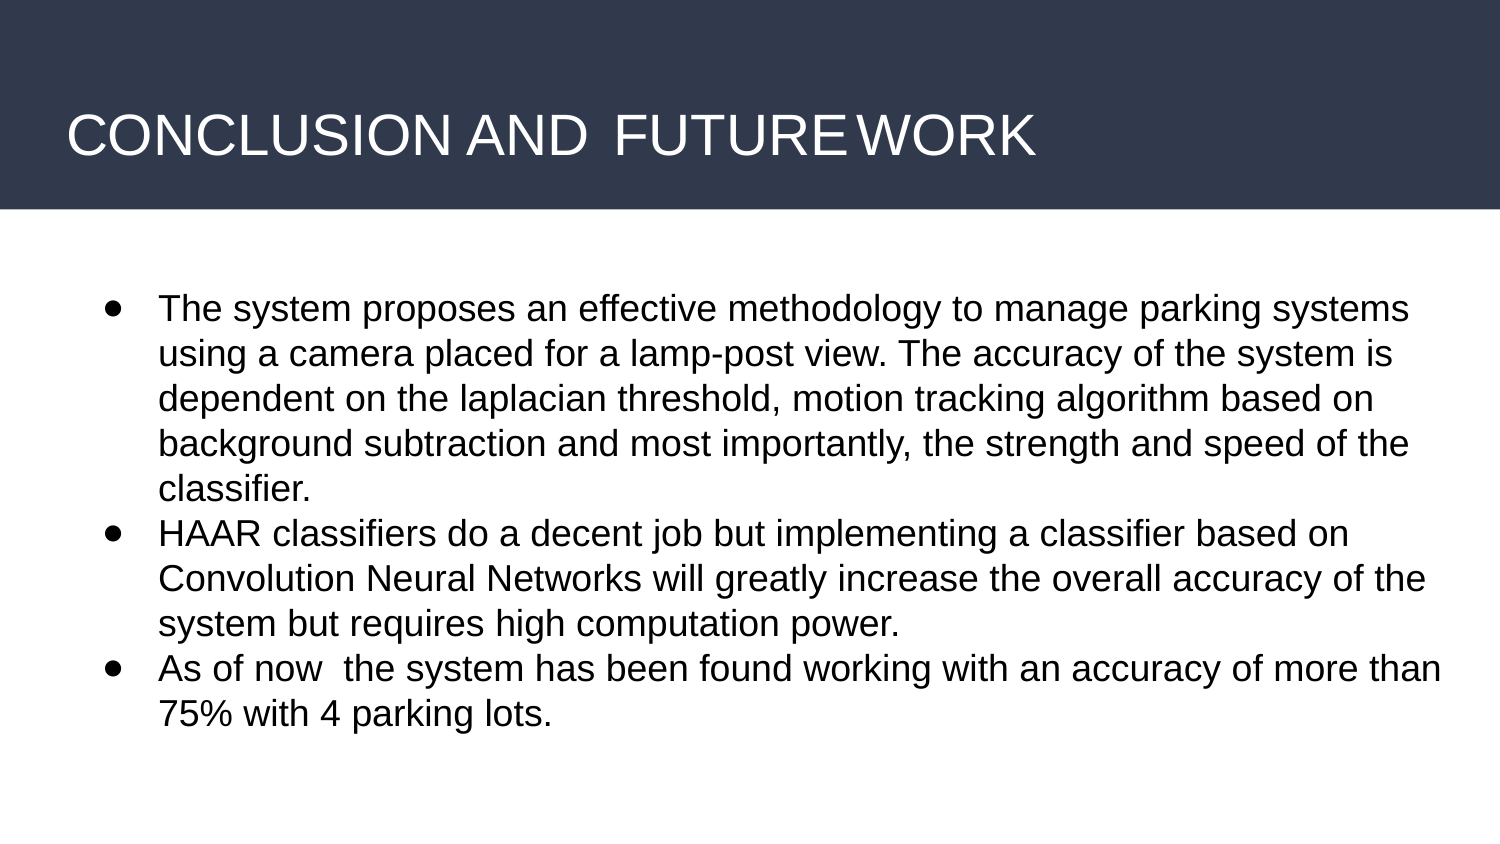

# CONCLUSION AND  FUTURE WORK
The system proposes an effective methodology to manage parking systems using a camera placed for a lamp-post view. The accuracy of the system is dependent on the laplacian threshold, motion tracking algorithm based on background subtraction and most importantly, the strength and speed of the classifier.
HAAR classifiers do a decent job but implementing a classifier based on Convolution Neural Networks will greatly increase the overall accuracy of the system but requires high computation power.
As of now  the system has been found working with an accuracy of more than 75% with 4 parking lots.